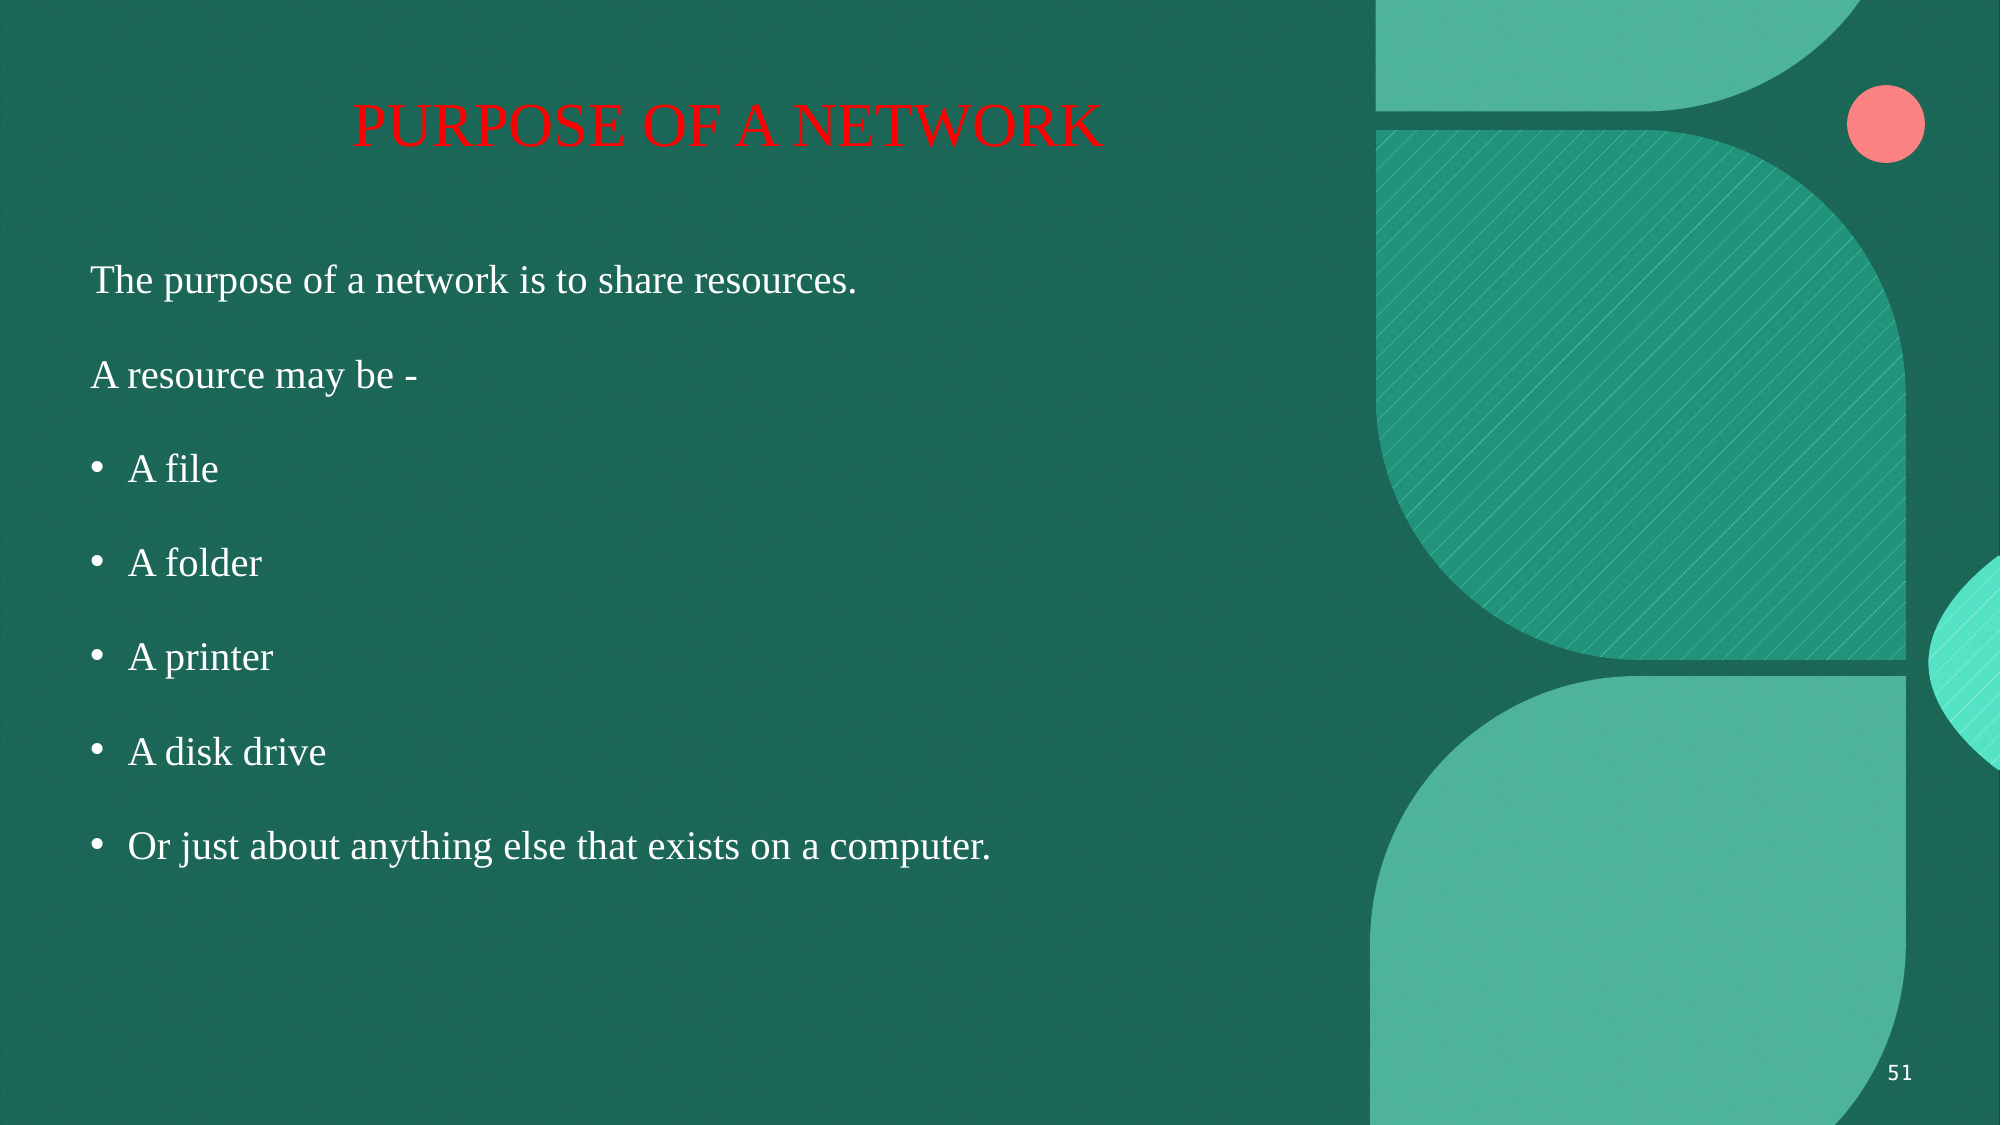

# PURPOSE OF A NETWORK
The purpose of a network is to share resources.
A resource may be -
A file
A folder
A printer
A disk drive
Or just about anything else that exists on a computer.
51